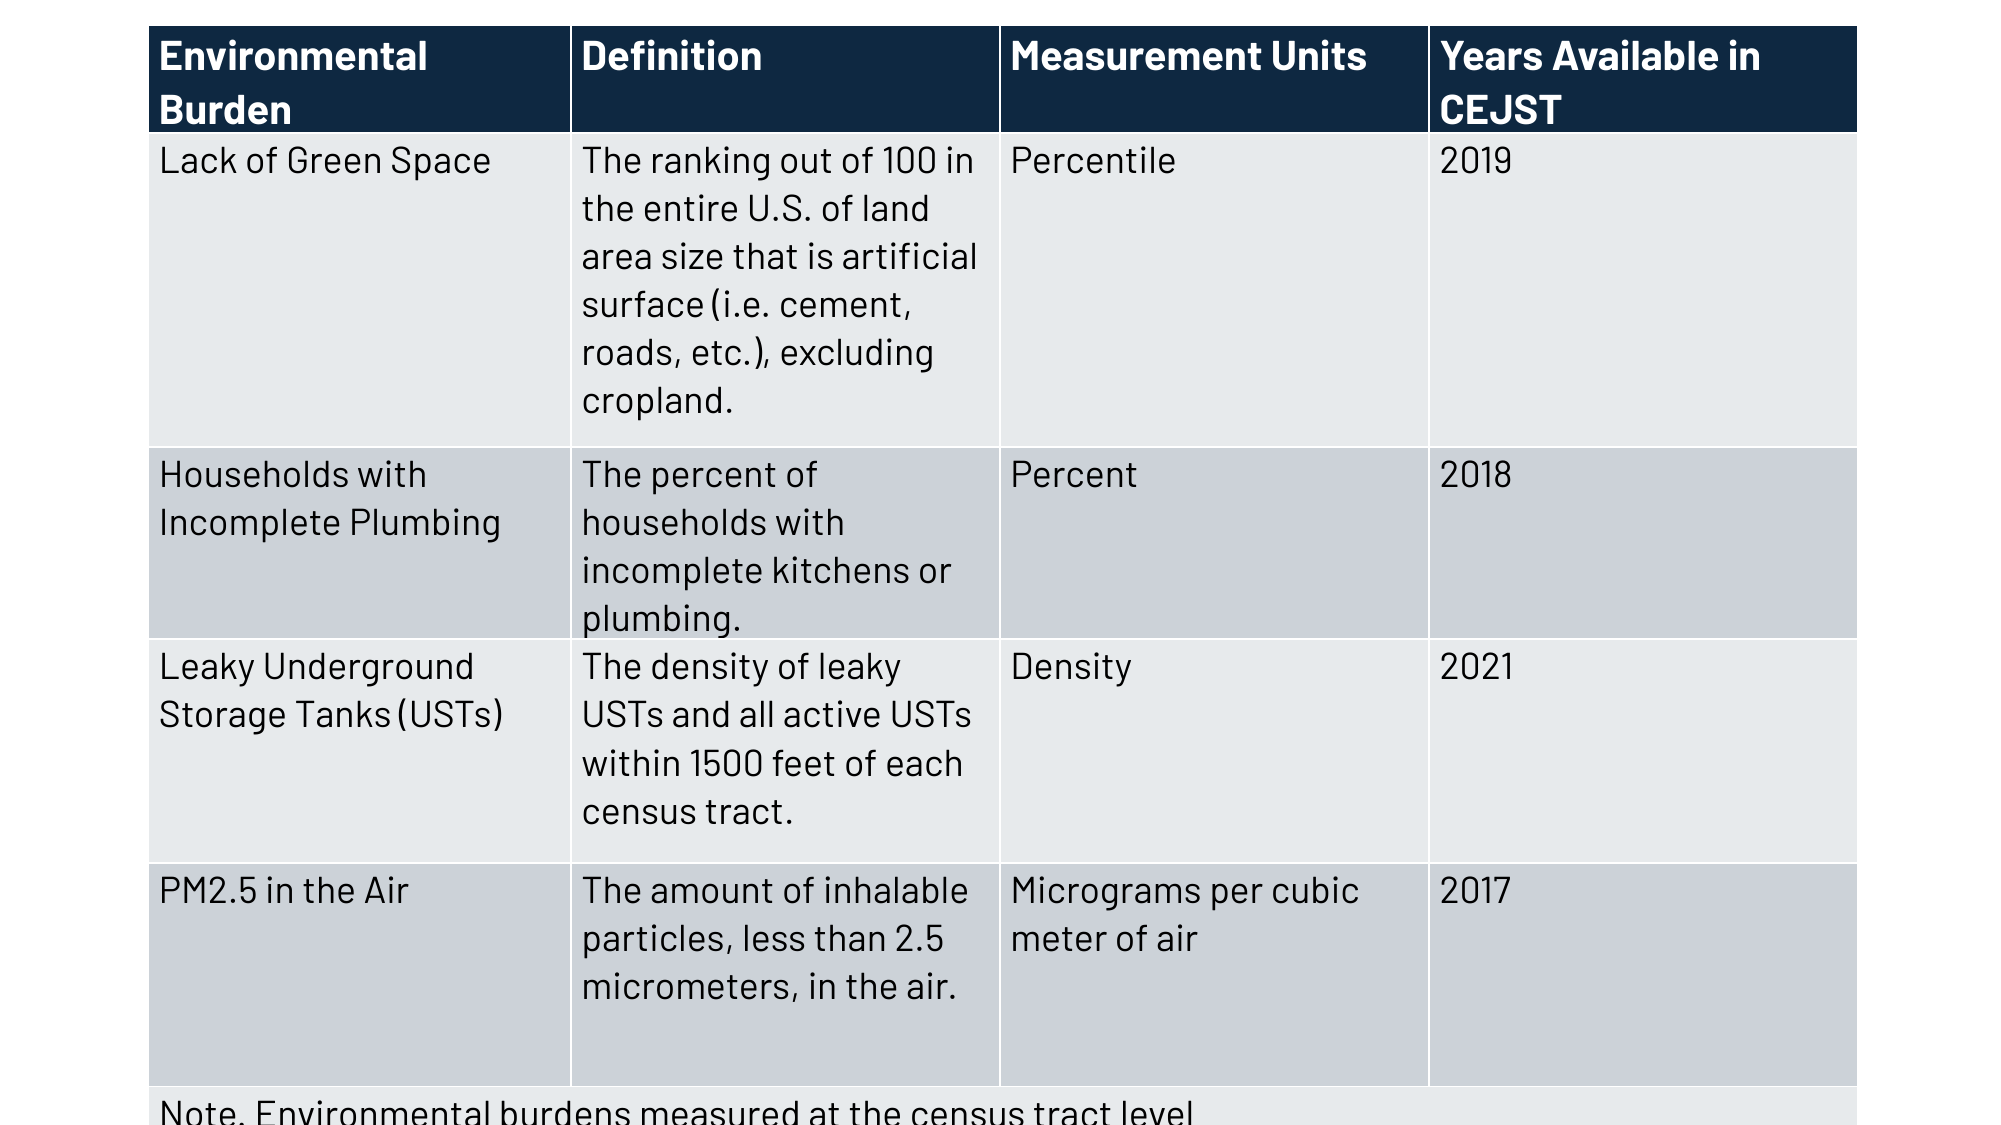

| Environmental Burden | Definition | Measurement Units | Years Available in CEJST |
| --- | --- | --- | --- |
| Lack of Green Space | The ranking out of 100 in the entire U.S. of land area size that is artificial surface (i.e. cement, roads, etc.), excluding cropland. | Percentile | 2019 |
| Households with Incomplete Plumbing | The percent of households with incomplete kitchens or plumbing. | Percent | 2018 |
| Leaky Underground Storage Tanks (USTs) | The density of leaky USTs and all active USTs within 1500 feet of each census tract. | Density | 2021 |
| PM2.5 in the Air | The amount of inhalable particles, less than 2.5 micrometers, in the air. | Micrograms per cubic meter of air | 2017 |
| Note. Environmental burdens measured at the census tract level |  |  |  |